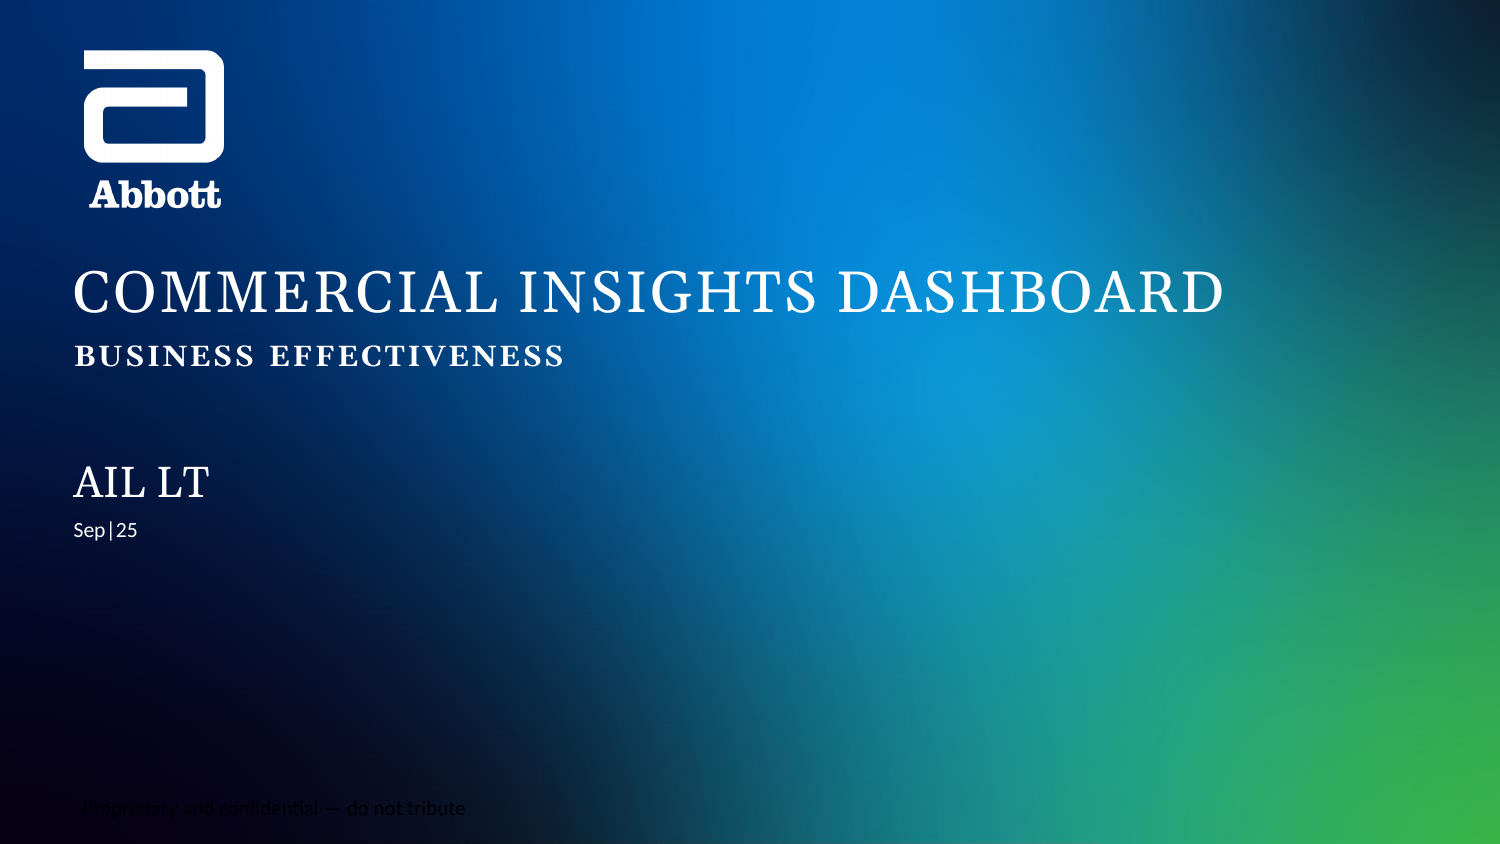

Commercial insights DASHBOARD
BUSINESS EFFECTIVENESS

# AIL LT Sep|25